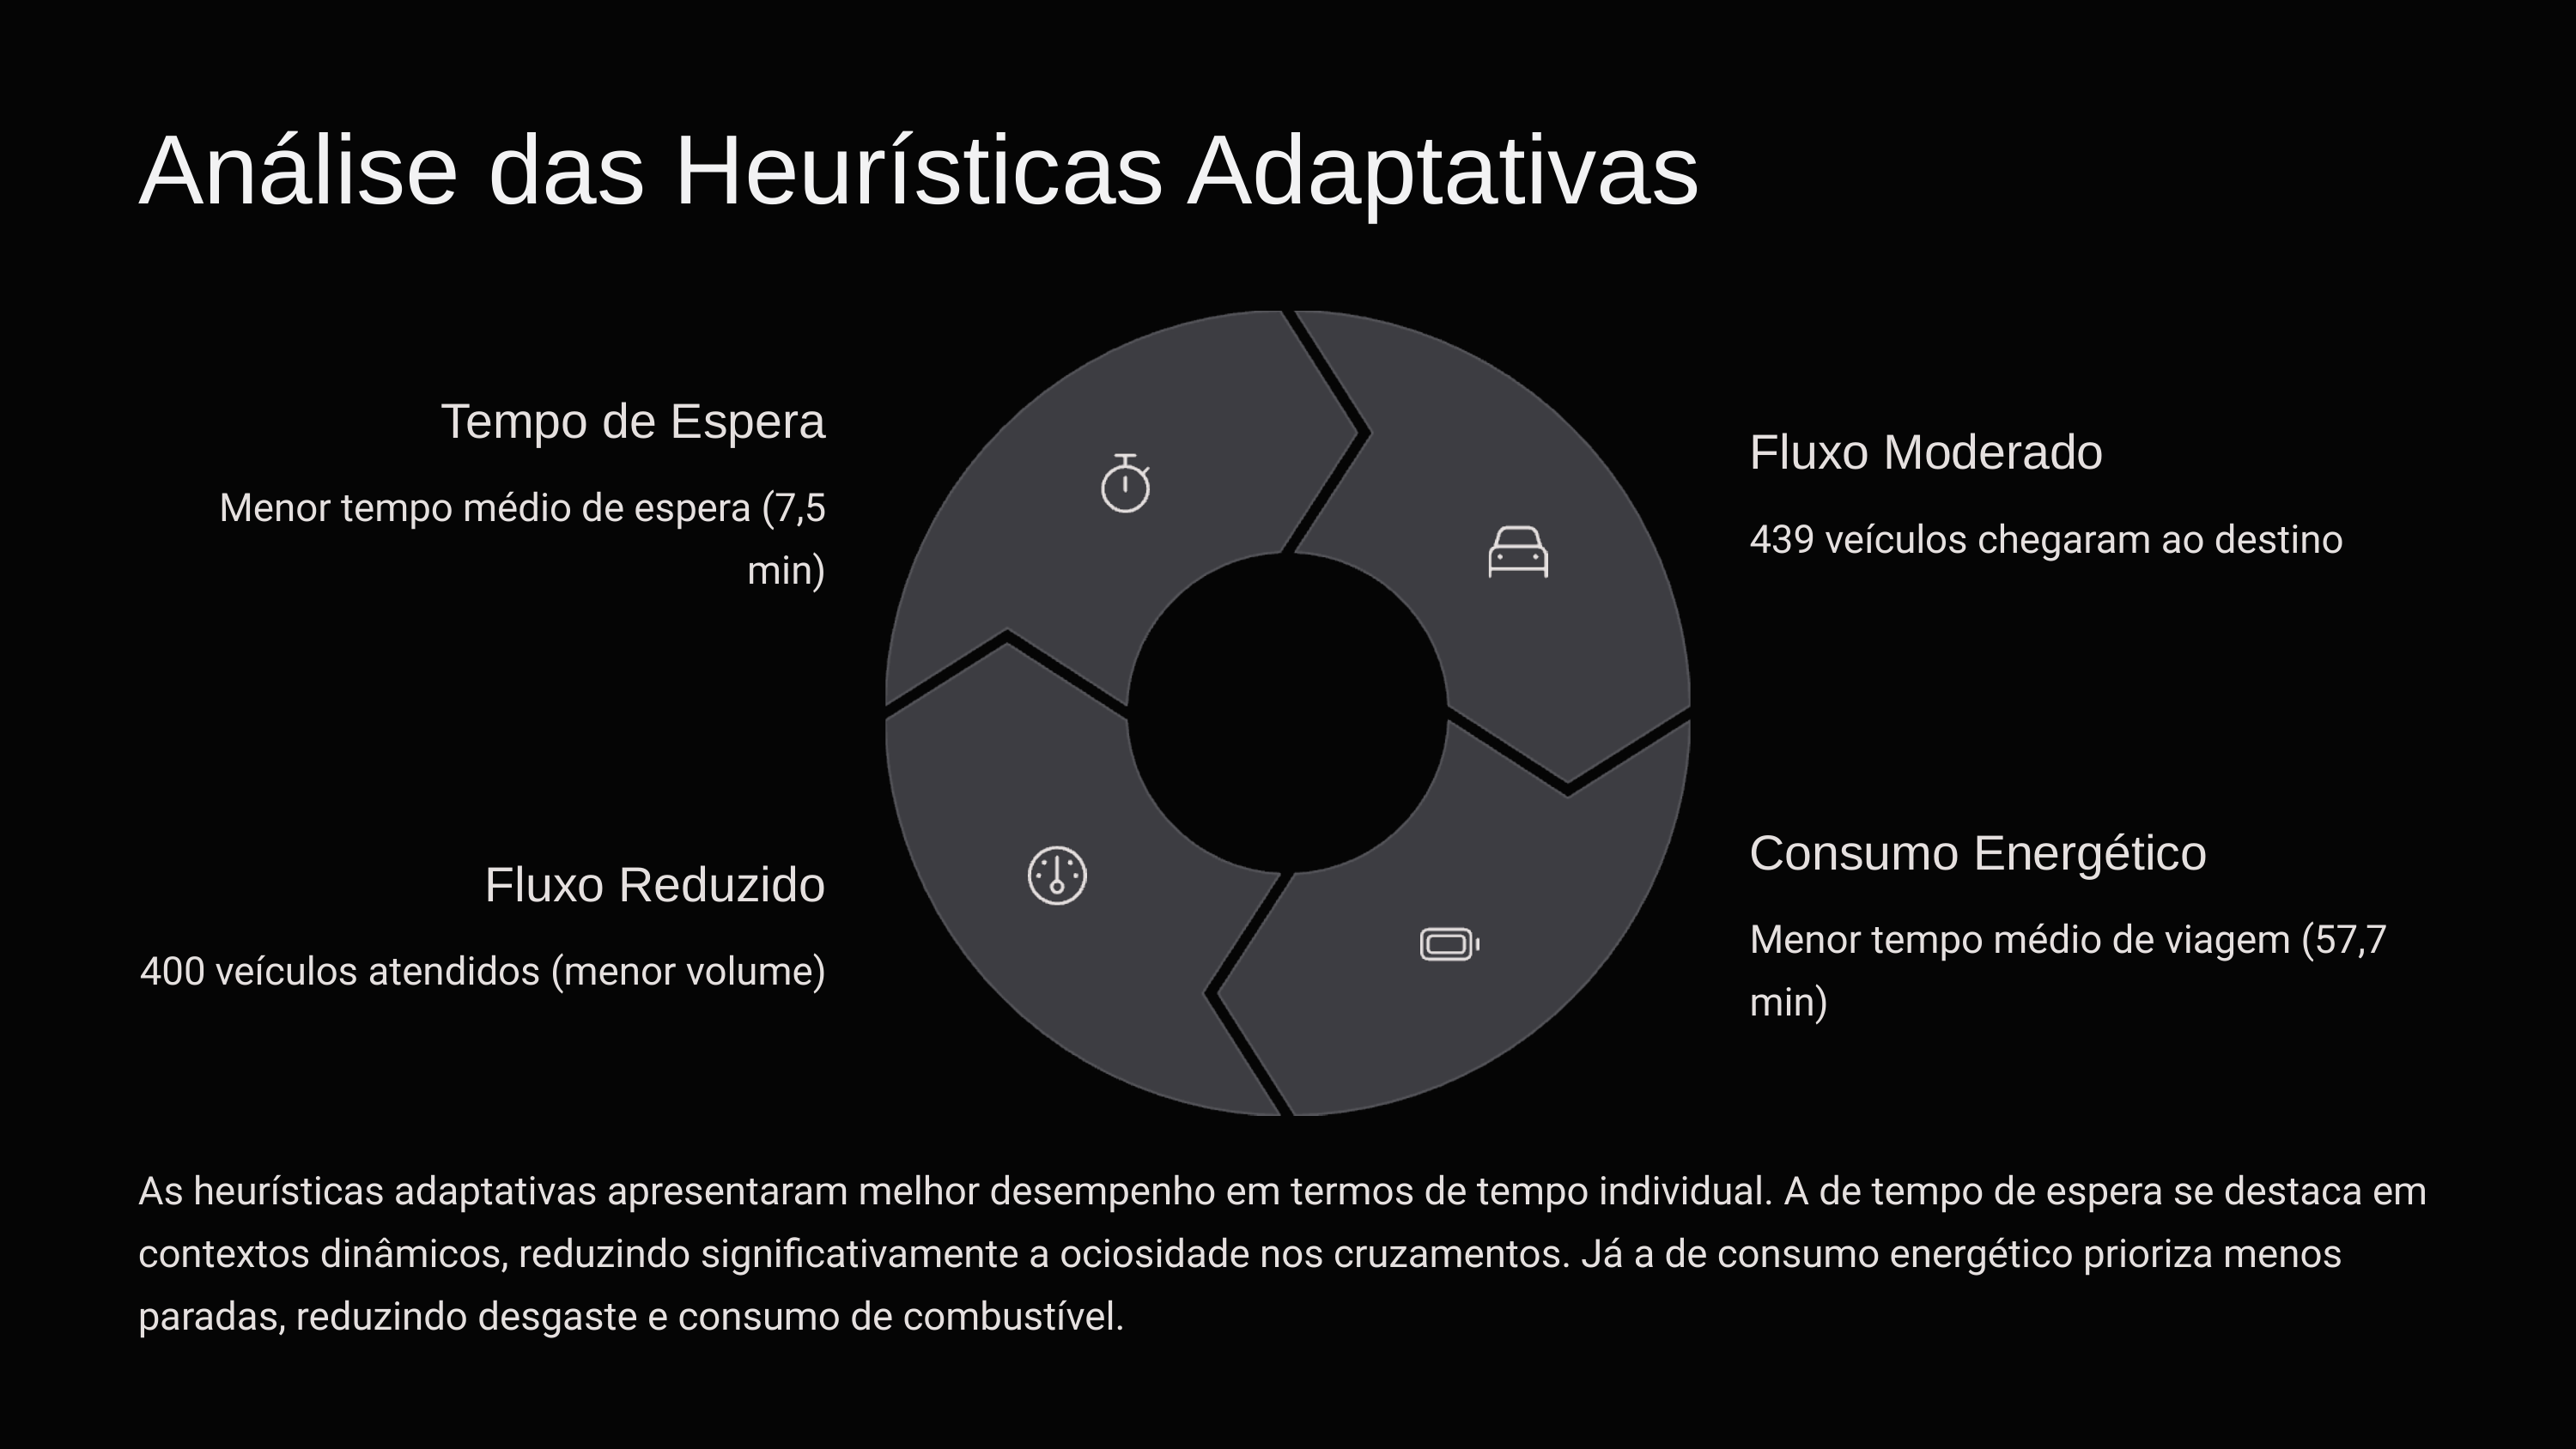

Análise das Heurísticas Adaptativas

Tempo de Espera

Fluxo Moderado

Menor tempo médio de espera (7,5 min)

439 veículos chegaram ao destino

Consumo Energético

Fluxo Reduzido

Menor tempo médio de viagem (57,7 min)

400 veículos atendidos (menor volume)

As heurísticas adaptativas apresentaram melhor desempenho em termos de tempo individual. A de tempo de espera se destaca em contextos dinâmicos, reduzindo significativamente a ociosidade nos cruzamentos. Já a de consumo energético prioriza menos paradas, reduzindo desgaste e consumo de combustível.